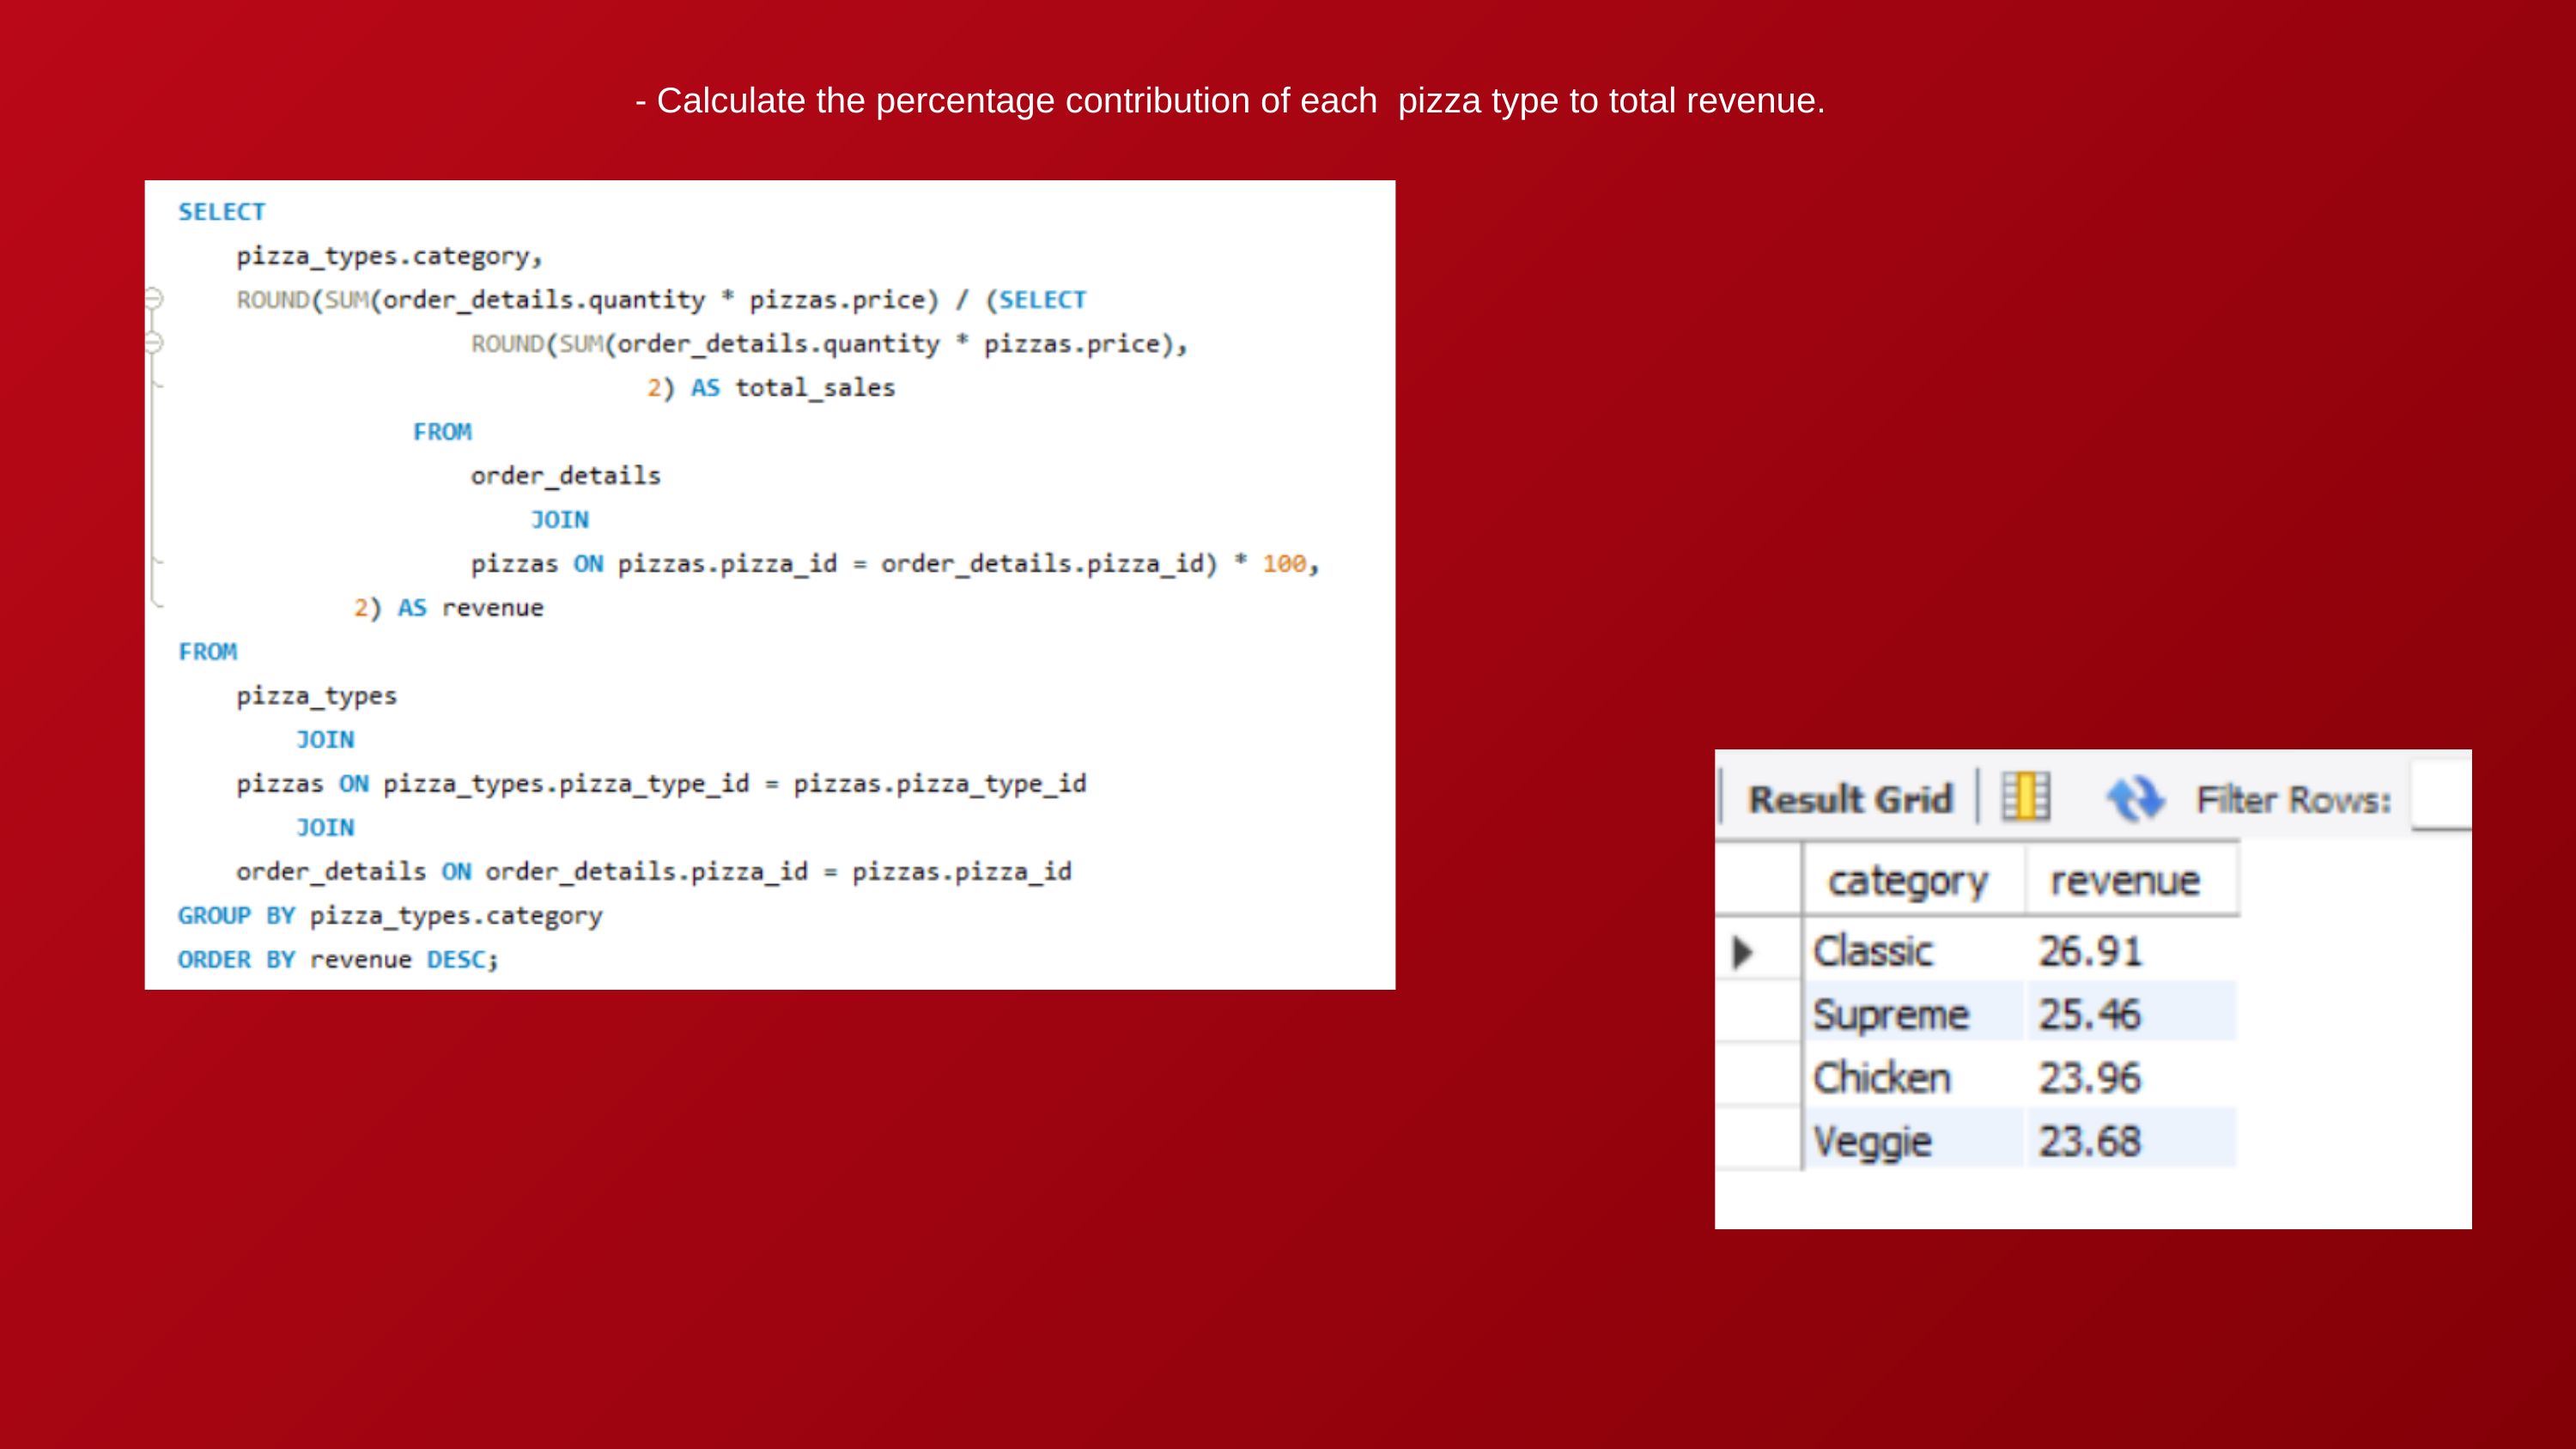

- Calculate the percentage contribution of each  pizza type to total revenue.